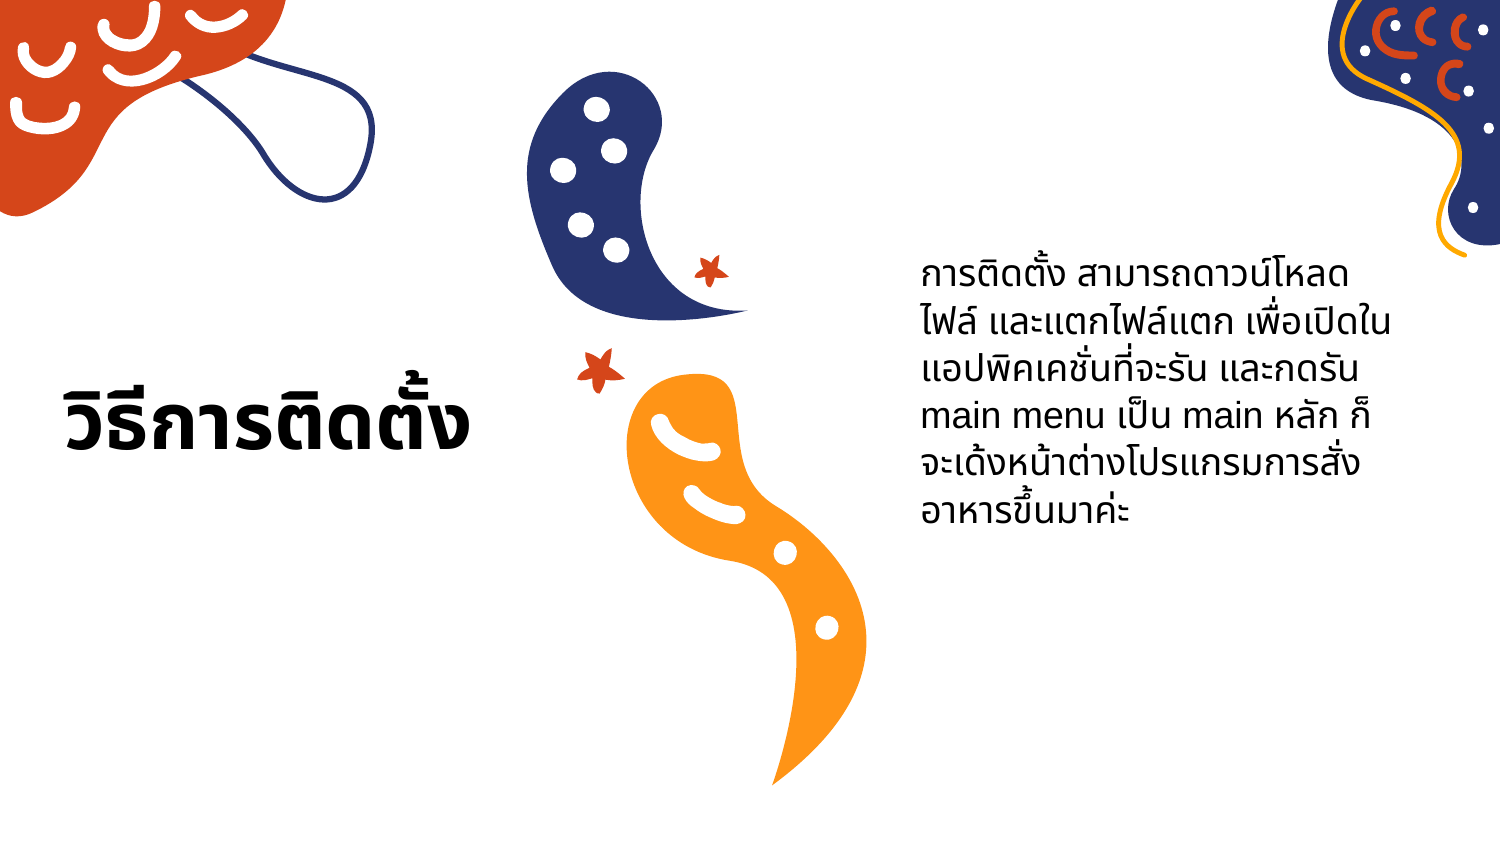

การติดตั้ง สามารถดาวน์โหลดไฟล์ และแตกไฟล์แตก เพื่อเปิดในแอปพิคเคชั่นที่จะรัน และกดรัน main menu เป็น main หลัก ก็จะเด้งหน้าต่างโปรแกรมการสั่งอาหารขึ้นมาค่ะ

วิธีการติดตั้ง